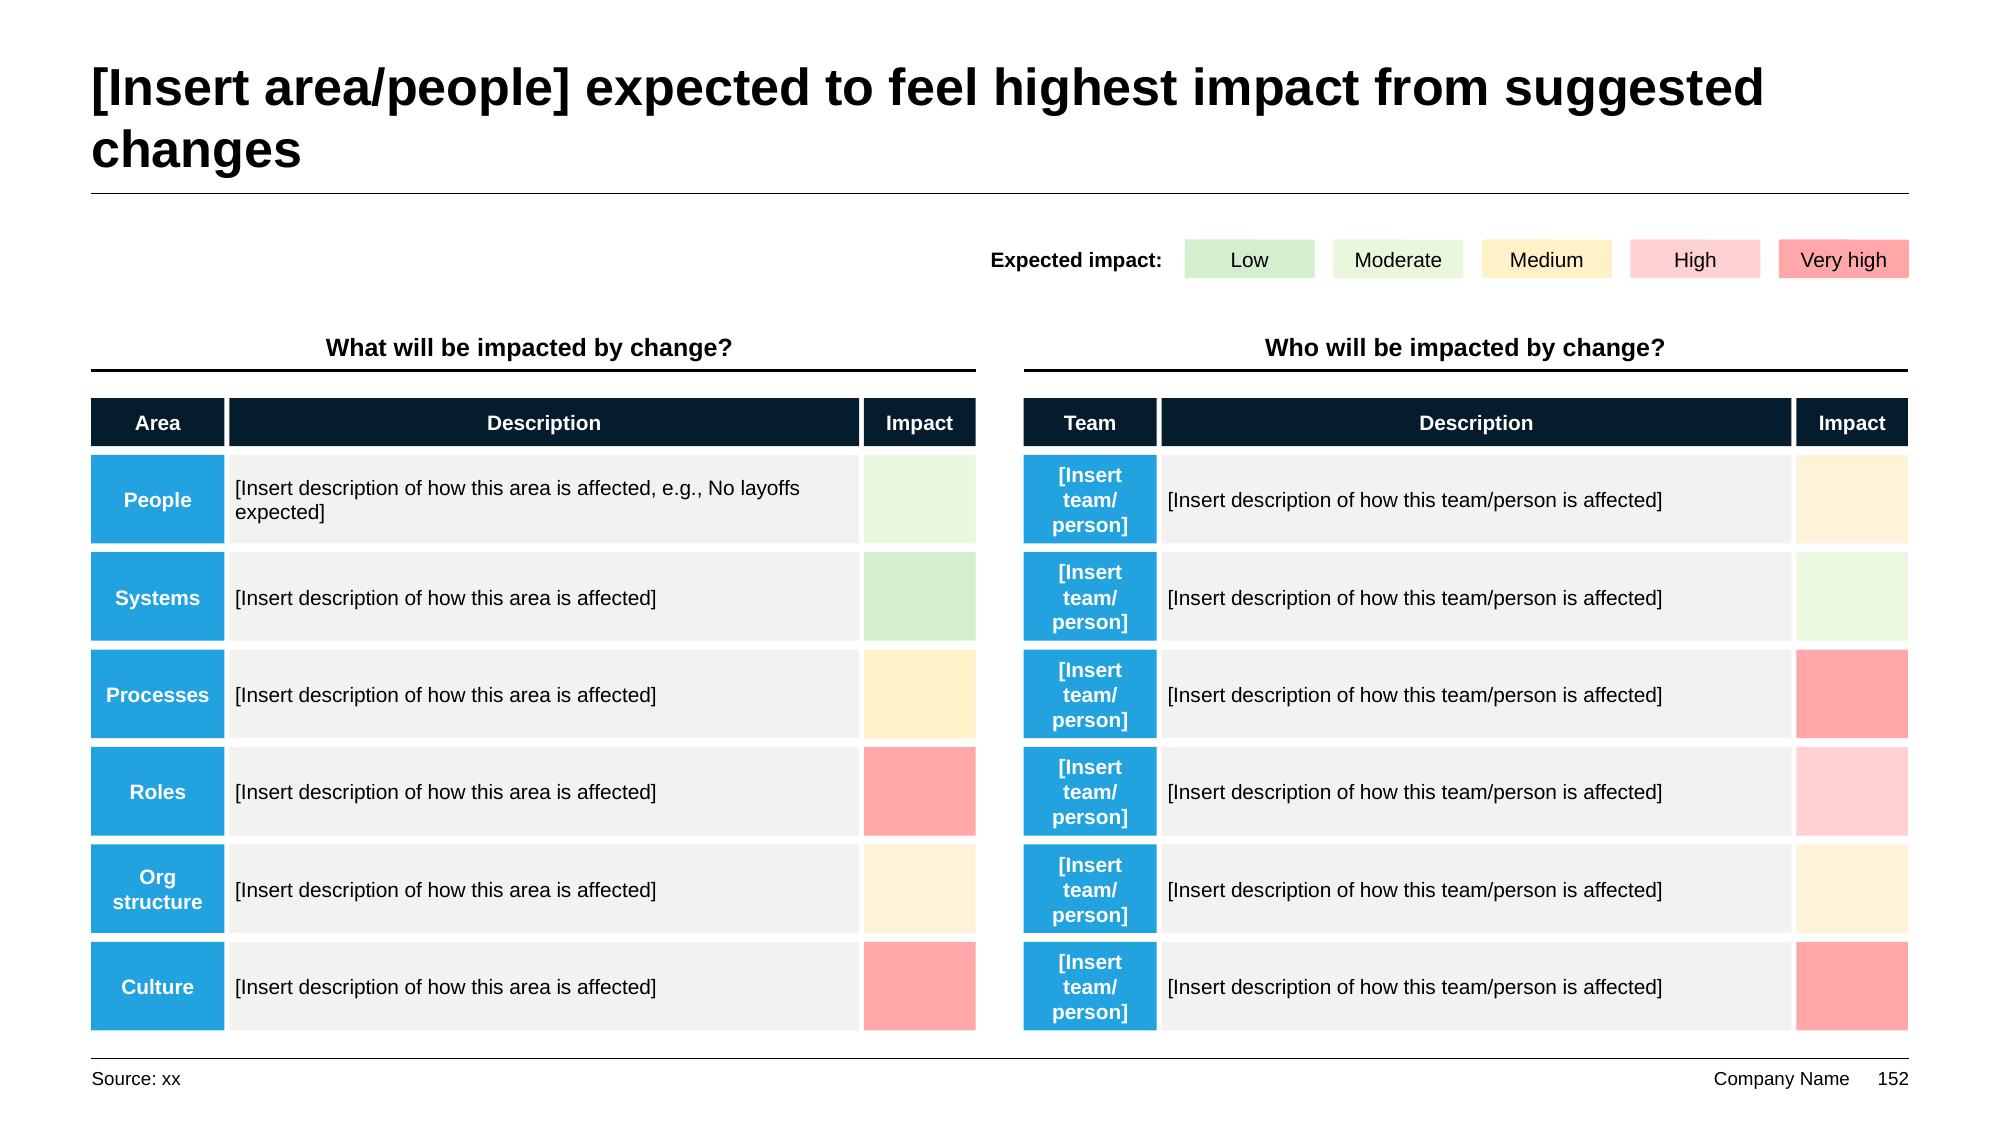

# [Insert area/people] expected to feel highest impact from suggested changes
Expected impact:
Low
Moderate
Medium
High
Very high
What will be impacted by change?
Who will be impacted by change?
Area
Description
Impact
Team
Description
Impact
People
[Insert description of how this area is affected, e.g., No layoffs expected]

[Insert team/
person]
[Insert description of how this team/person is affected]

Systems
[Insert description of how this area is affected]

[Insert team/
person]
[Insert description of how this team/person is affected]

Processes
[Insert description of how this area is affected]

[Insert team/
person]
[Insert description of how this team/person is affected]

Roles
[Insert description of how this area is affected]

[Insert team/
person]
[Insert description of how this team/person is affected]

Org structure
[Insert description of how this area is affected]

[Insert team/
person]
[Insert description of how this team/person is affected]

Culture
[Insert description of how this area is affected]

[Insert team/
person]
[Insert description of how this team/person is affected]

Source: xx